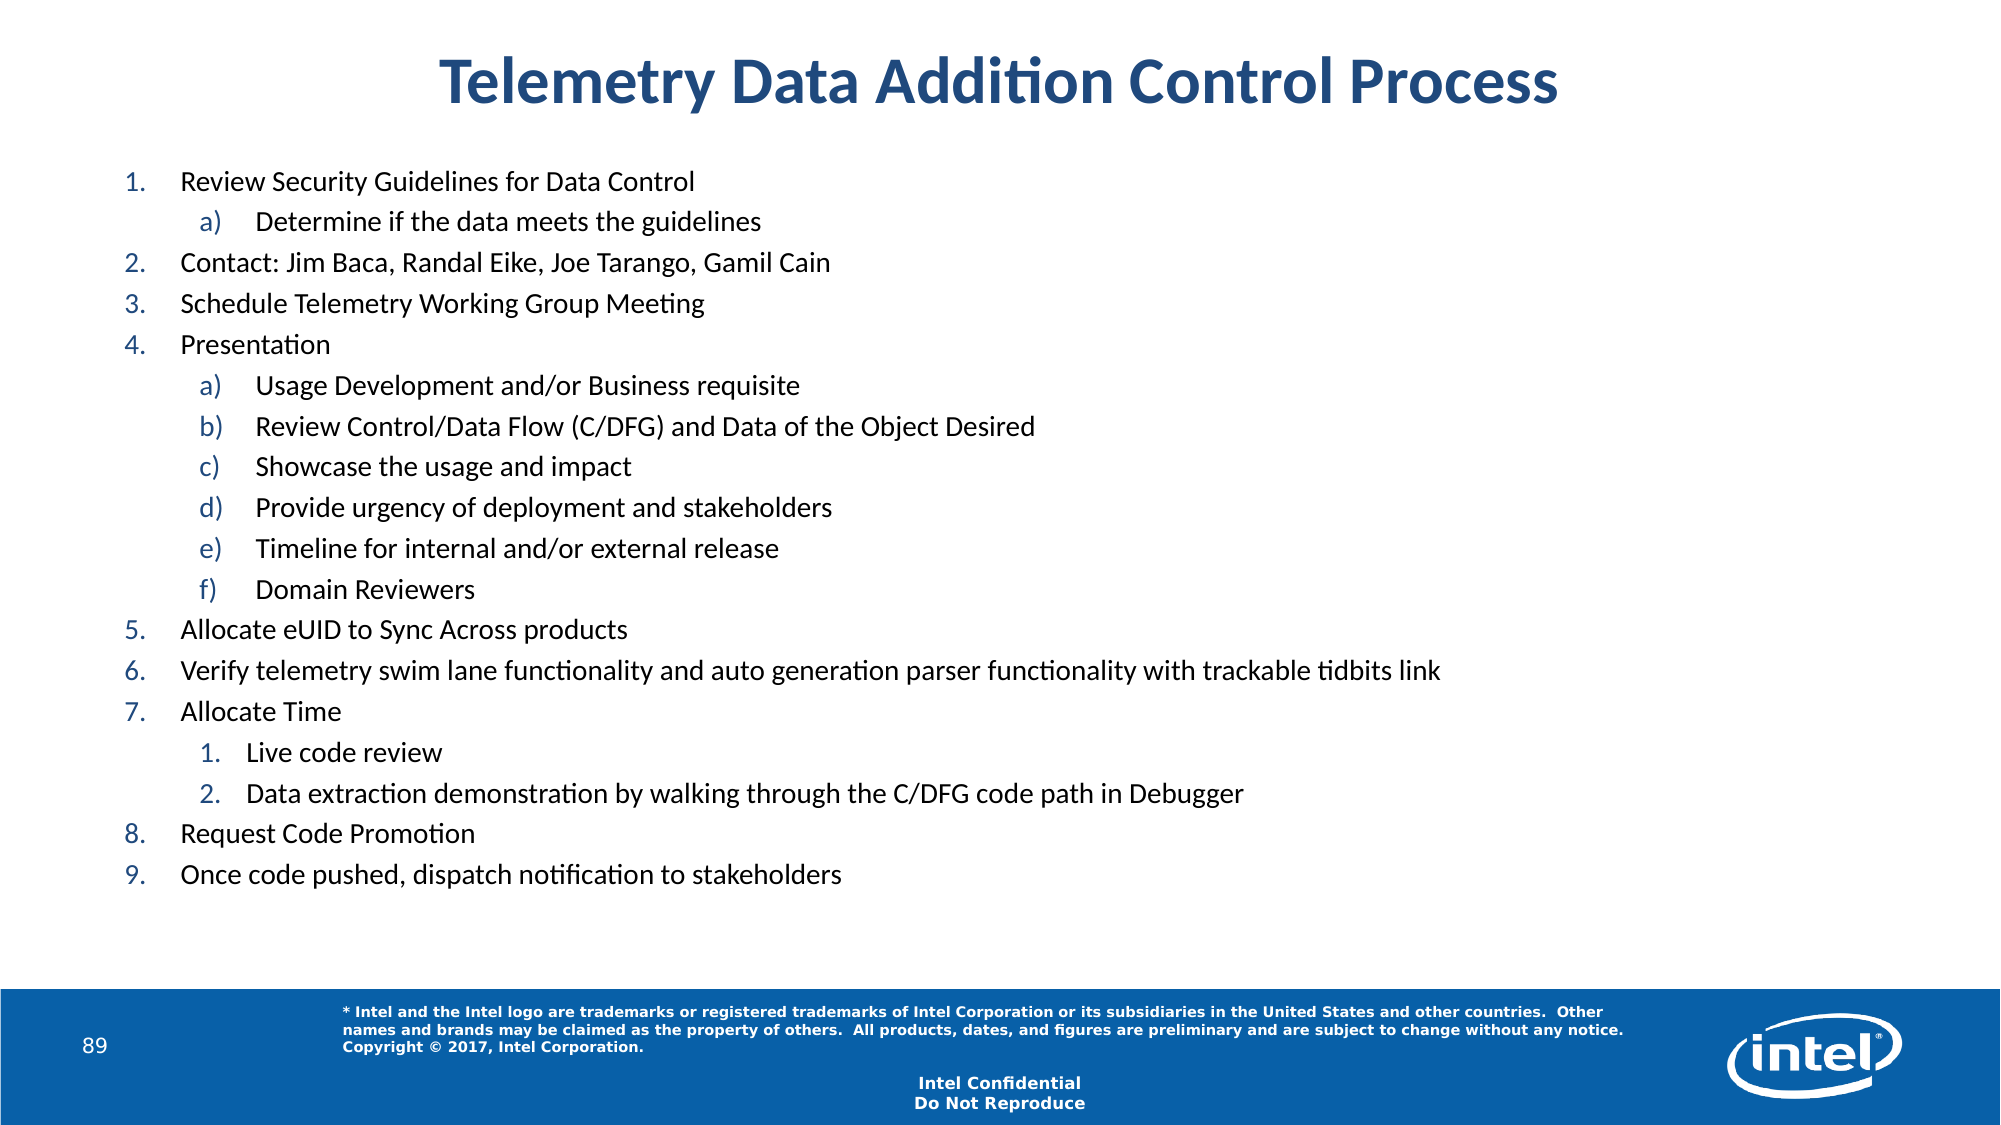

# Telemetry Data Addition Control Process
Review Security Guidelines for Data Control
Determine if the data meets the guidelines
Contact: Jim Baca, Randal Eike, Joe Tarango, Gamil Cain
Schedule Telemetry Working Group Meeting
Presentation
Usage Development and/or Business requisite
Review Control/Data Flow (C/DFG) and Data of the Object Desired
Showcase the usage and impact
Provide urgency of deployment and stakeholders
Timeline for internal and/or external release
Domain Reviewers
Allocate eUID to Sync Across products
Verify telemetry swim lane functionality and auto generation parser functionality with trackable tidbits link
Allocate Time
Live code review
Data extraction demonstration by walking through the C/DFG code path in Debugger
Request Code Promotion
Once code pushed, dispatch notification to stakeholders